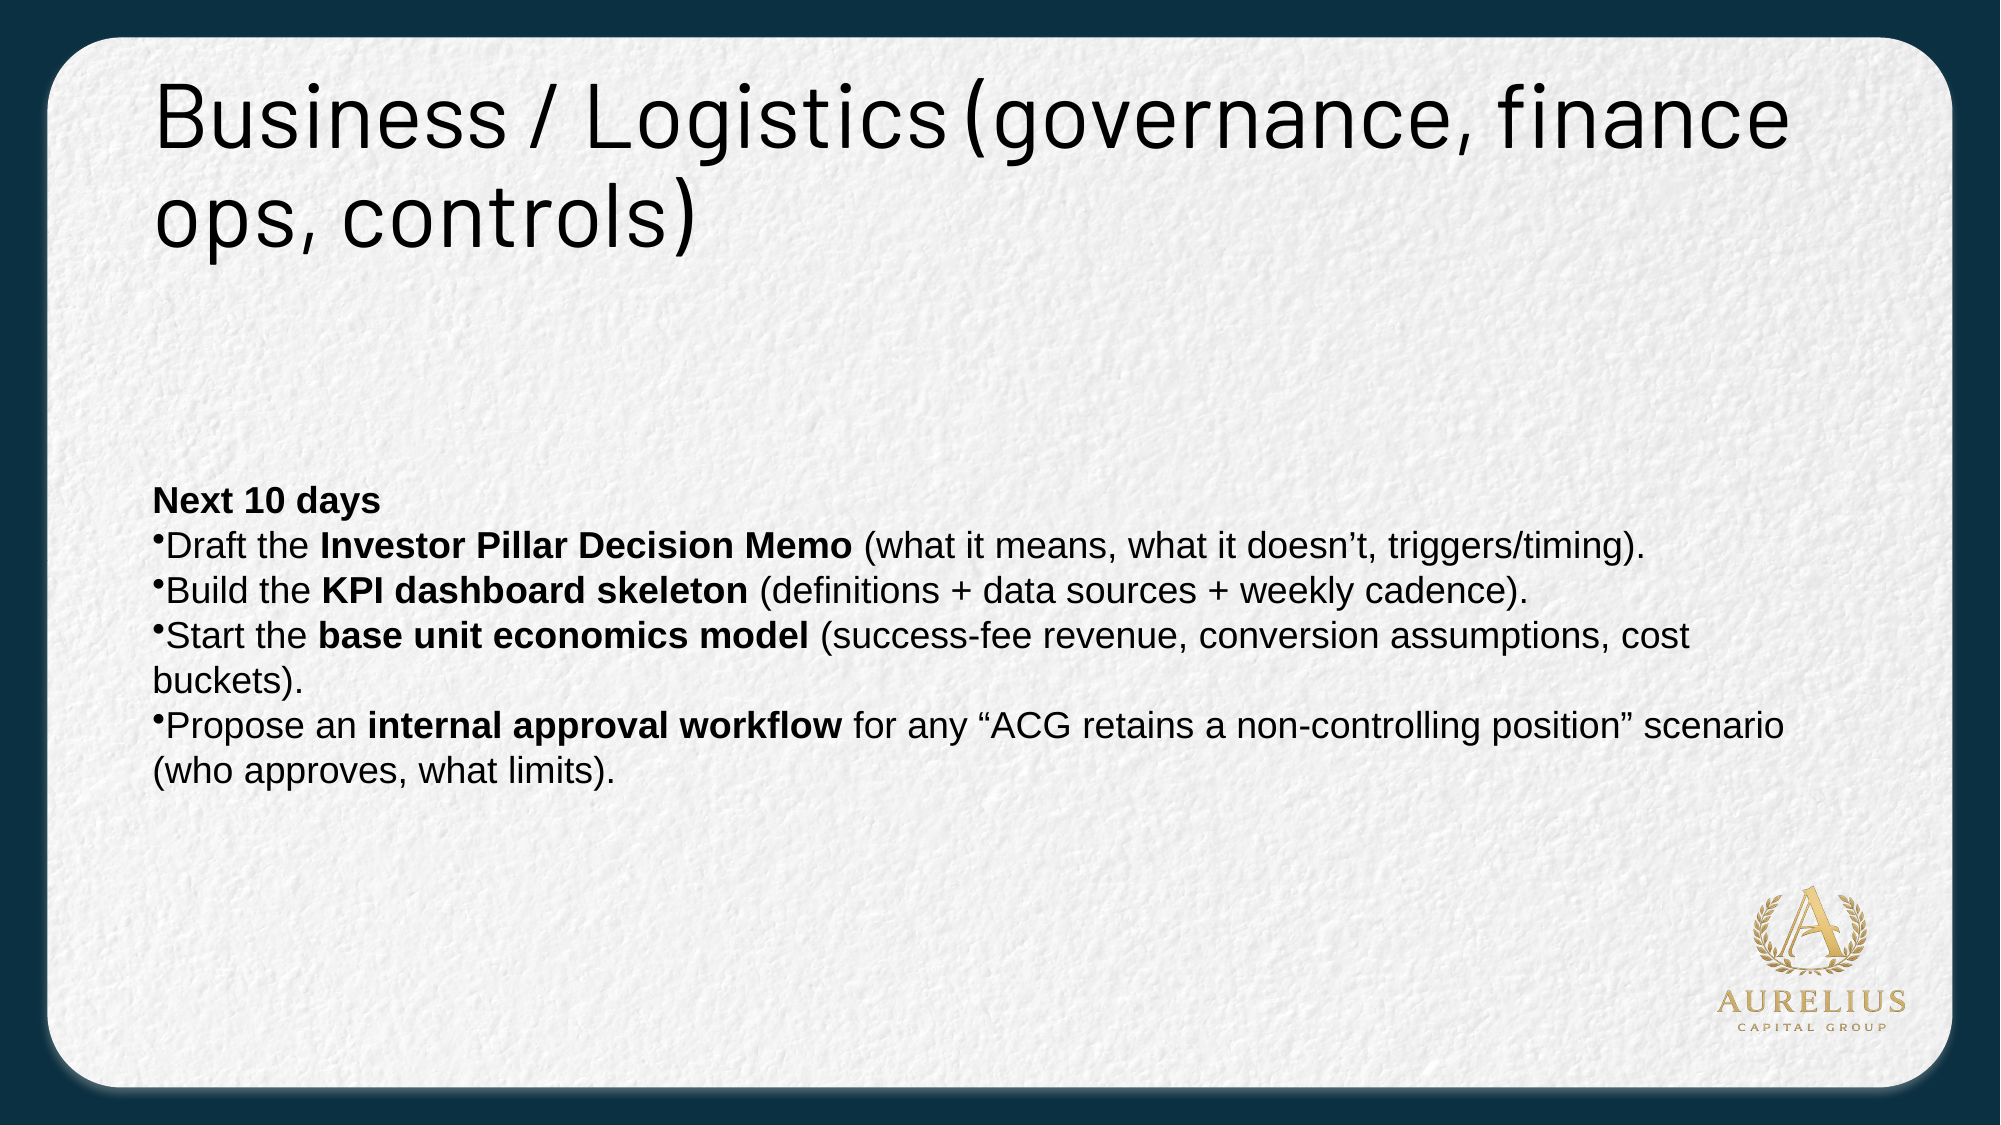

# Business / Logistics (governance, finance ops, controls)
Next 10 days
Draft the Investor Pillar Decision Memo (what it means, what it doesn’t, triggers/timing).
Build the KPI dashboard skeleton (definitions + data sources + weekly cadence).
Start the base unit economics model (success-fee revenue, conversion assumptions, cost buckets).
Propose an internal approval workflow for any “ACG retains a non-controlling position” scenario (who approves, what limits).